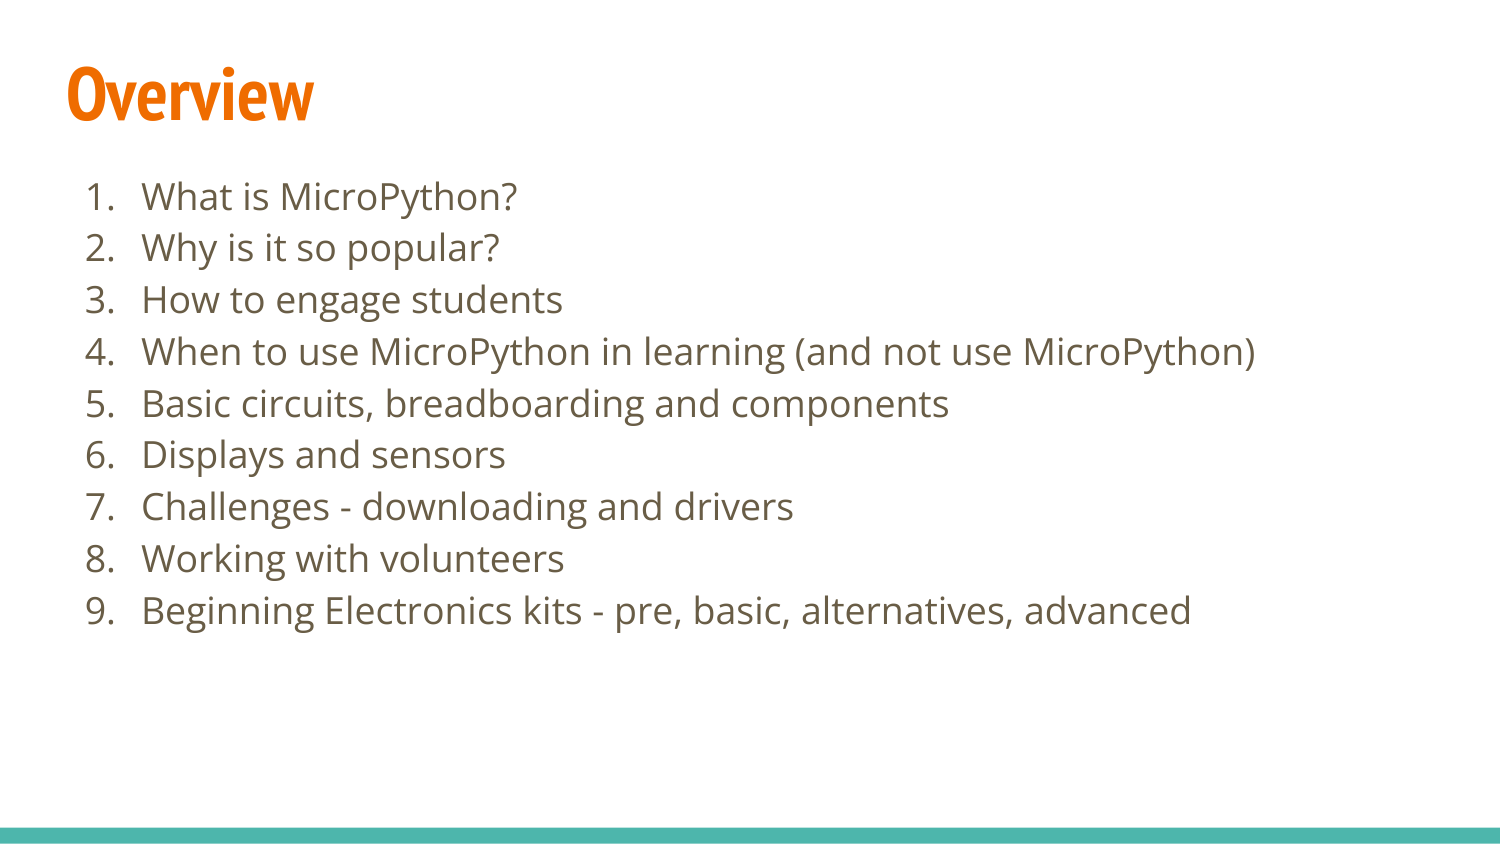

# Overview
What is MicroPython?
Why is it so popular?
How to engage students
When to use MicroPython in learning (and not use MicroPython)
Basic circuits, breadboarding and components
Displays and sensors
Challenges - downloading and drivers
Working with volunteers
Beginning Electronics kits - pre, basic, alternatives, advanced